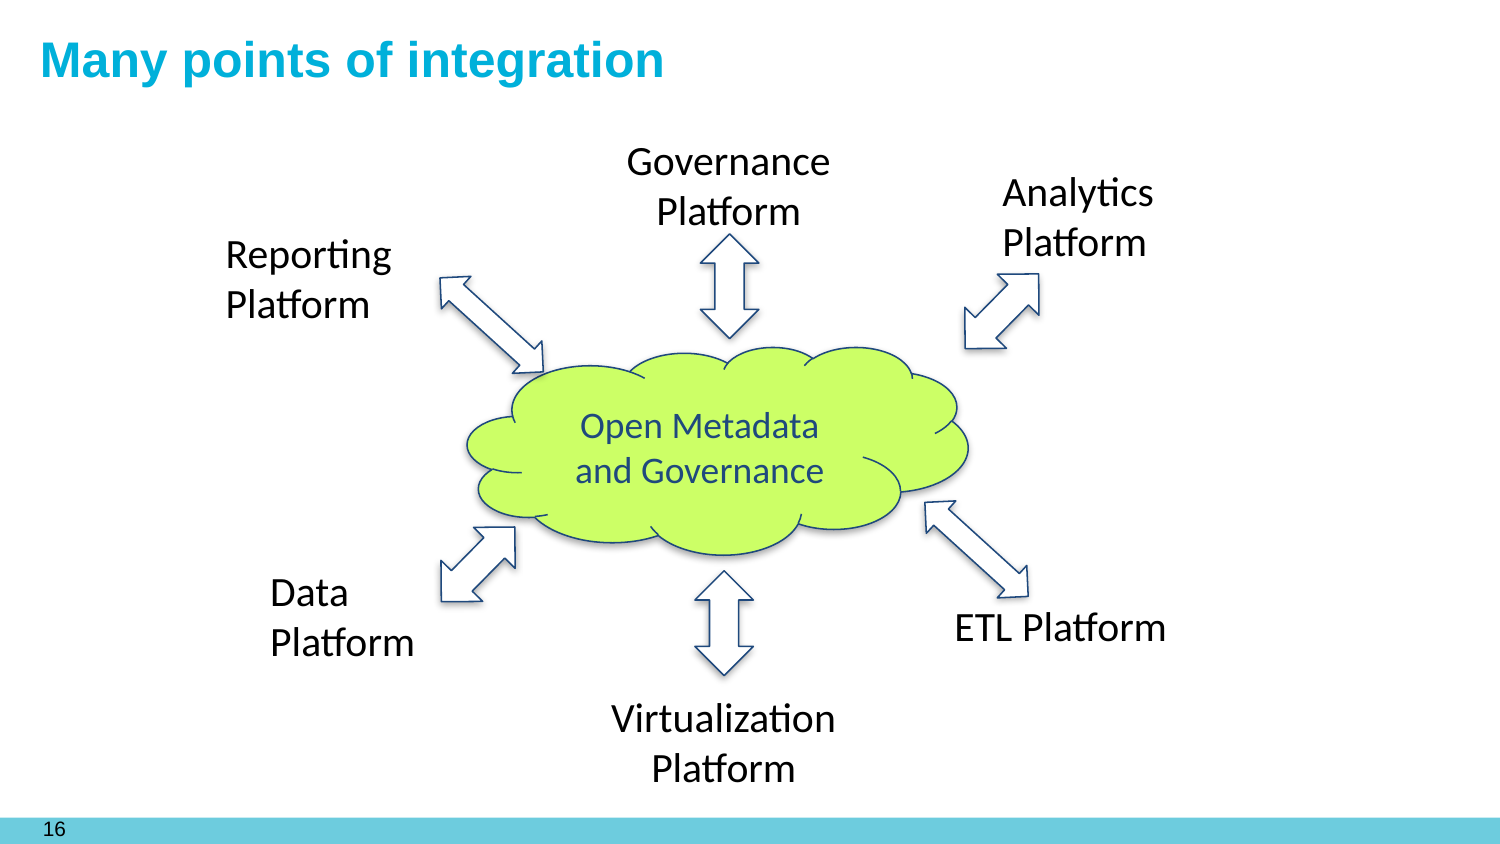

# Many points of integration
Governance Platform
Analytics Platform
Reporting Platform

Open Metadata and Governance

Data Platform
ETL Platform

Virtualization Platform